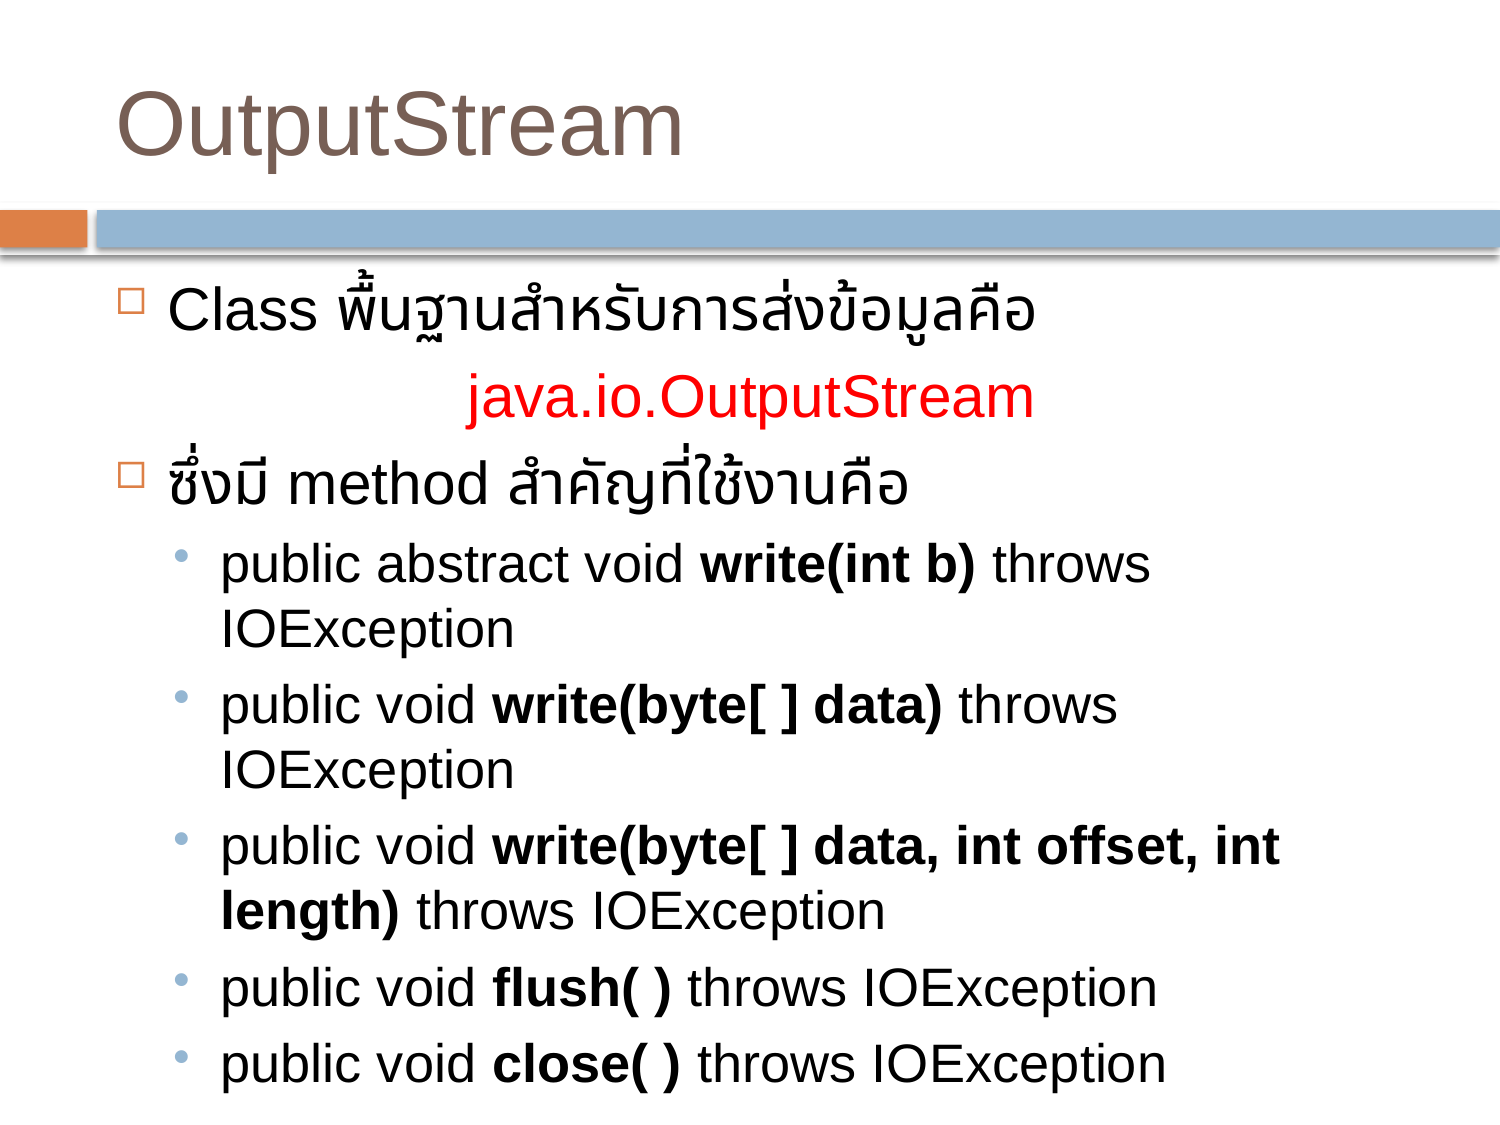

# OutputStream
Class พื้นฐานสำหรับการส่งข้อมูลคือ
			java.io.OutputStream
ซึ่งมี method สำคัญที่ใช้งานคือ
public abstract void write(int b) throws IOException
public void write(byte[ ] data) throws IOException
public void write(byte[ ] data, int offset, int length) throws IOException
public void flush( ) throws IOException
public void close( ) throws IOException